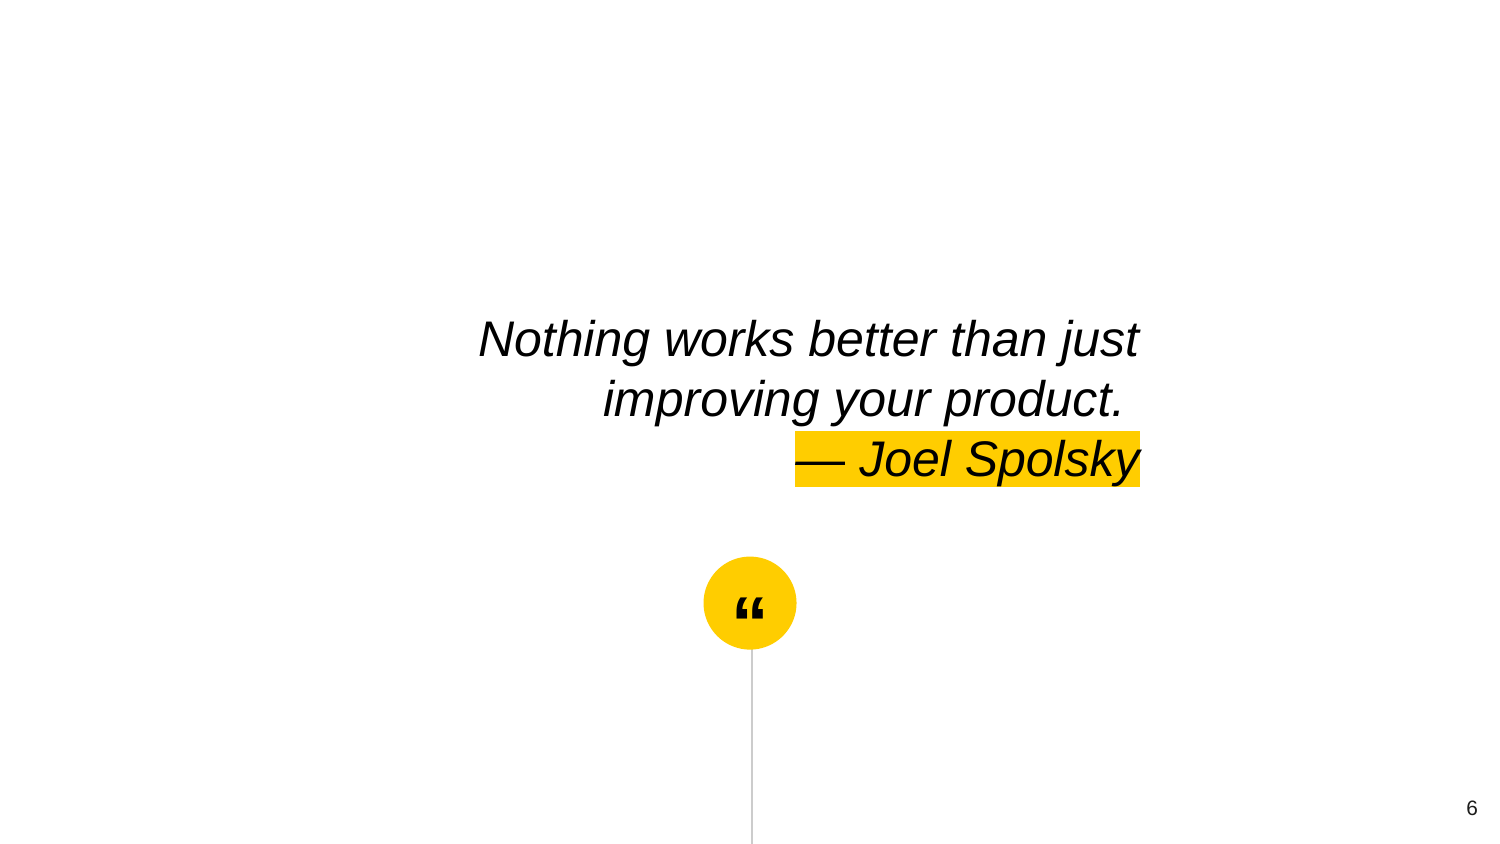

Nothing works better than just improving your product.
— Joel Spolsky
6